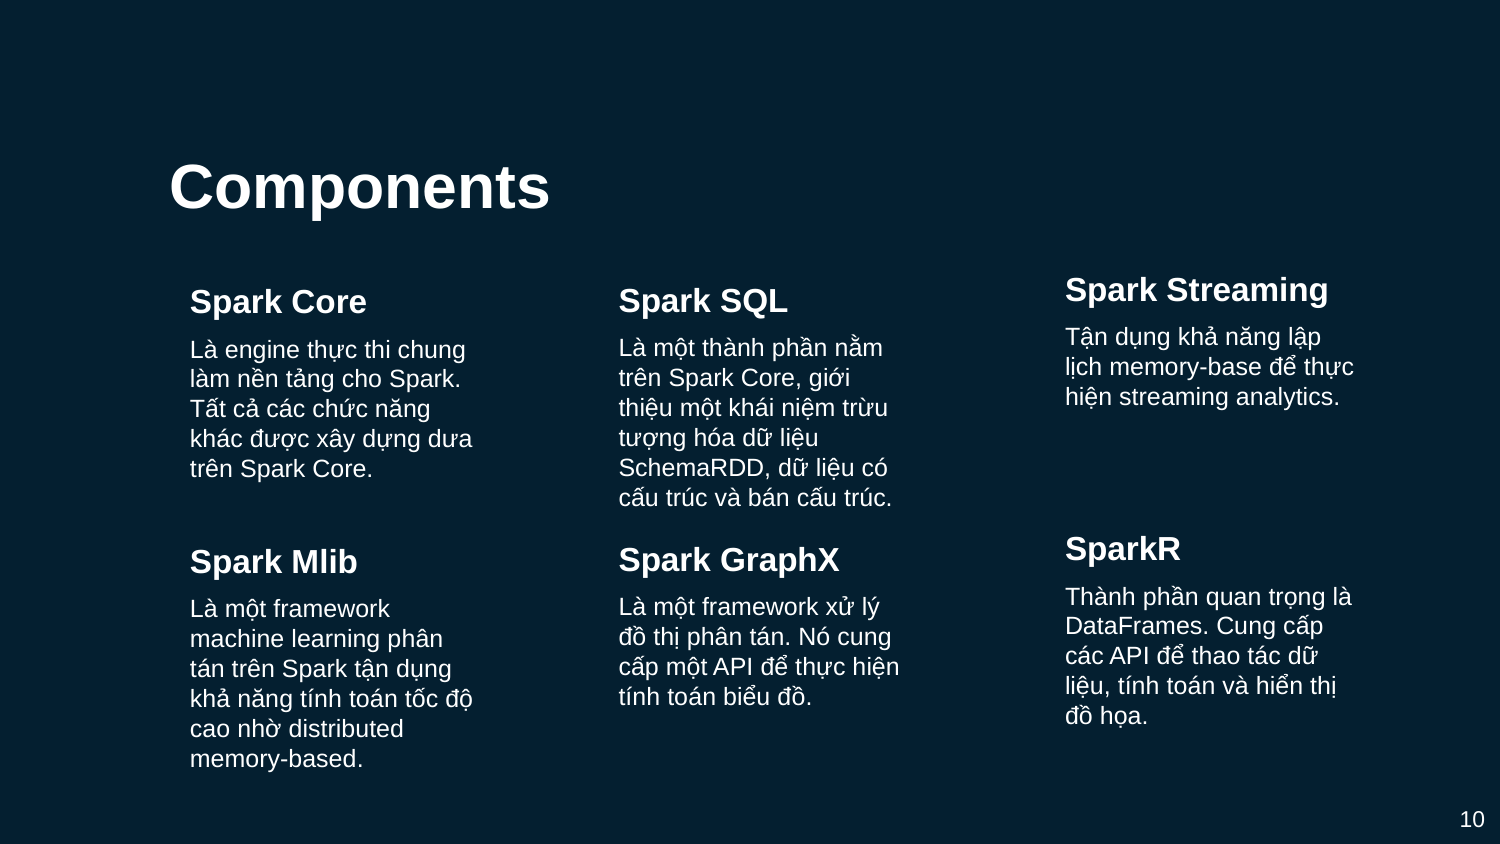

# Components
Spark Streaming
Tận dụng khả năng lập lịch memory-base để thực hiện streaming analytics.

Spark SQL
Là một thành phần nằm trên Spark Core, giới thiệu một khái niệm trừu tượng hóa dữ liệu SchemaRDD, dữ liệu có cấu trúc và bán cấu trúc.
Spark Core
Là engine thực thi chung làm nền tảng cho Spark. Tất cả các chức năng khác được xây dựng dưa trên Spark Core.
SparkR
Thành phần quan trọng là DataFrames. Cung cấp các API để thao tác dữ liệu, tính toán và hiển thị đồ họa.

Spark GraphX
Là một framework xử lý đồ thị phân tán. Nó cung cấp một API để thực hiện tính toán biểu đồ.
Spark Mlib
Là một framework machine learning phân tán trên Spark tận dụng khả năng tính toán tốc độ cao nhờ distributed memory-based.
10